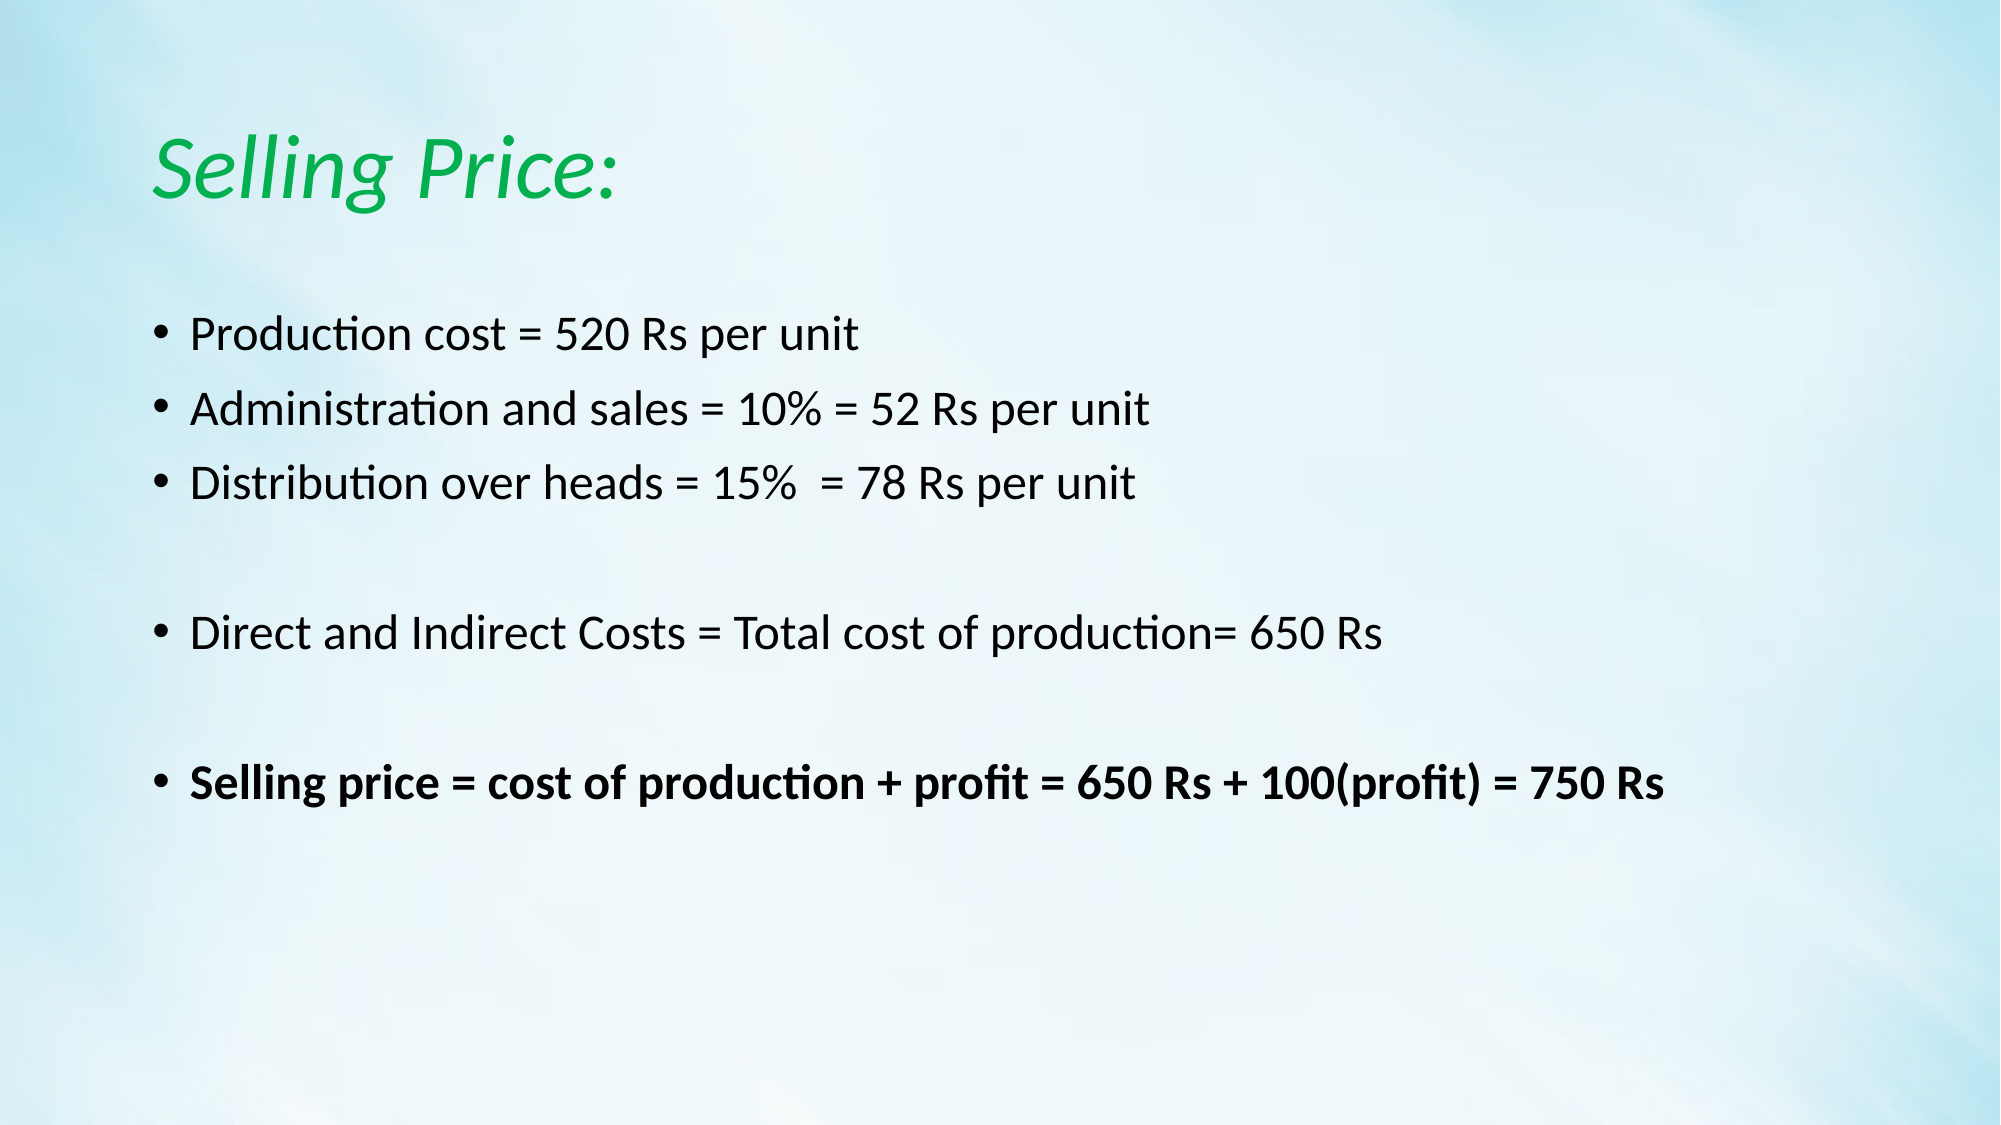

# Selling Price:
Production cost = 520 Rs per unit
Administration and sales = 10% = 52 Rs per unit
Distribution over heads = 15%  = 78 Rs per unit

Direct and Indirect Costs = Total cost of production= 650 Rs

Selling price = cost of production + profit = 650 Rs + 100(profit) = 750 Rs